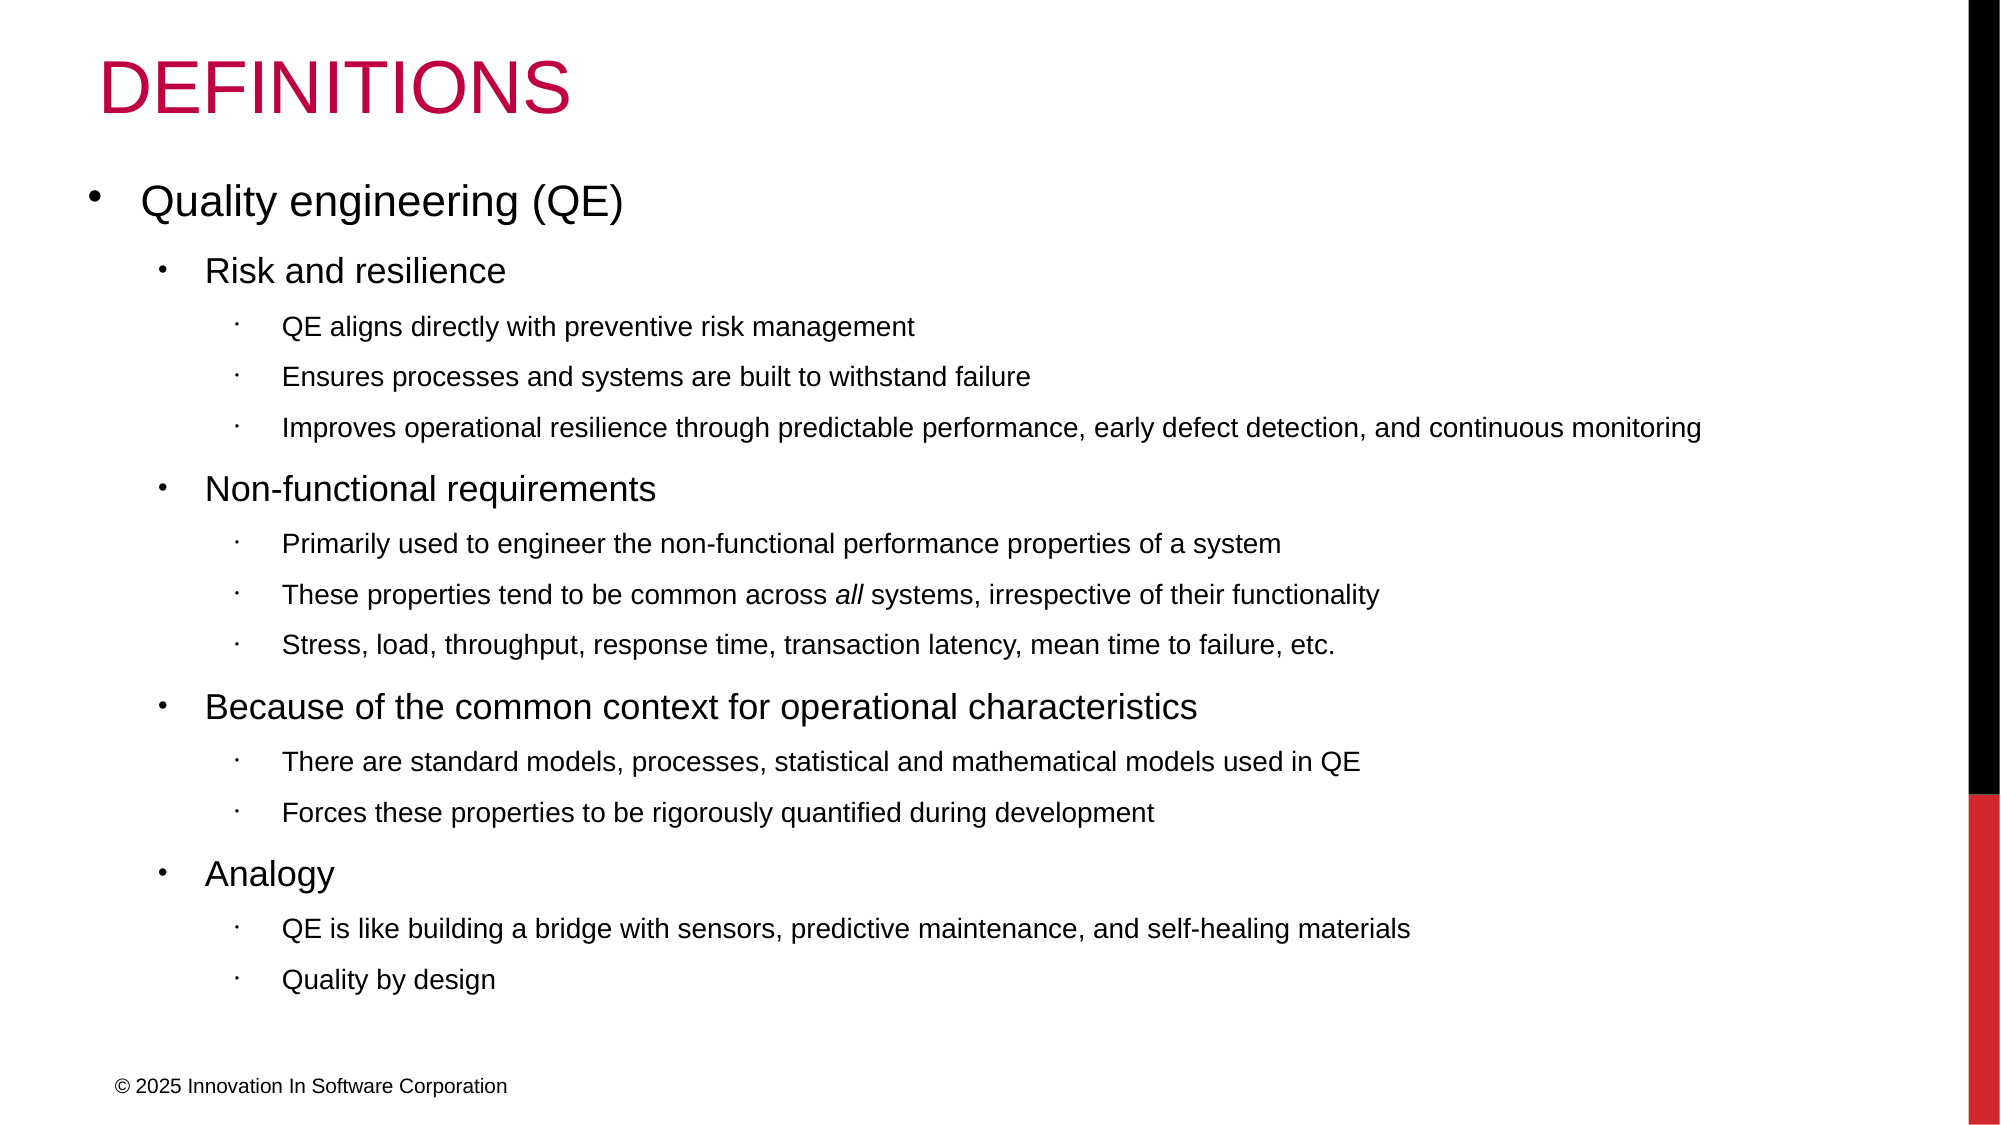

# definitions
Quality engineering (QE)
Risk and resilience
QE aligns directly with preventive risk management
Ensures processes and systems are built to withstand failure
Improves operational resilience through predictable performance, early defect detection, and continuous monitoring
Non-functional requirements
Primarily used to engineer the non-functional performance properties of a system
These properties tend to be common across all systems, irrespective of their functionality
Stress, load, throughput, response time, transaction latency, mean time to failure, etc.
Because of the common context for operational characteristics
There are standard models, processes, statistical and mathematical models used in QE
Forces these properties to be rigorously quantified during development
Analogy
QE is like building a bridge with sensors, predictive maintenance, and self-healing materials
Quality by design

© 2025 Innovation In Software Corporation